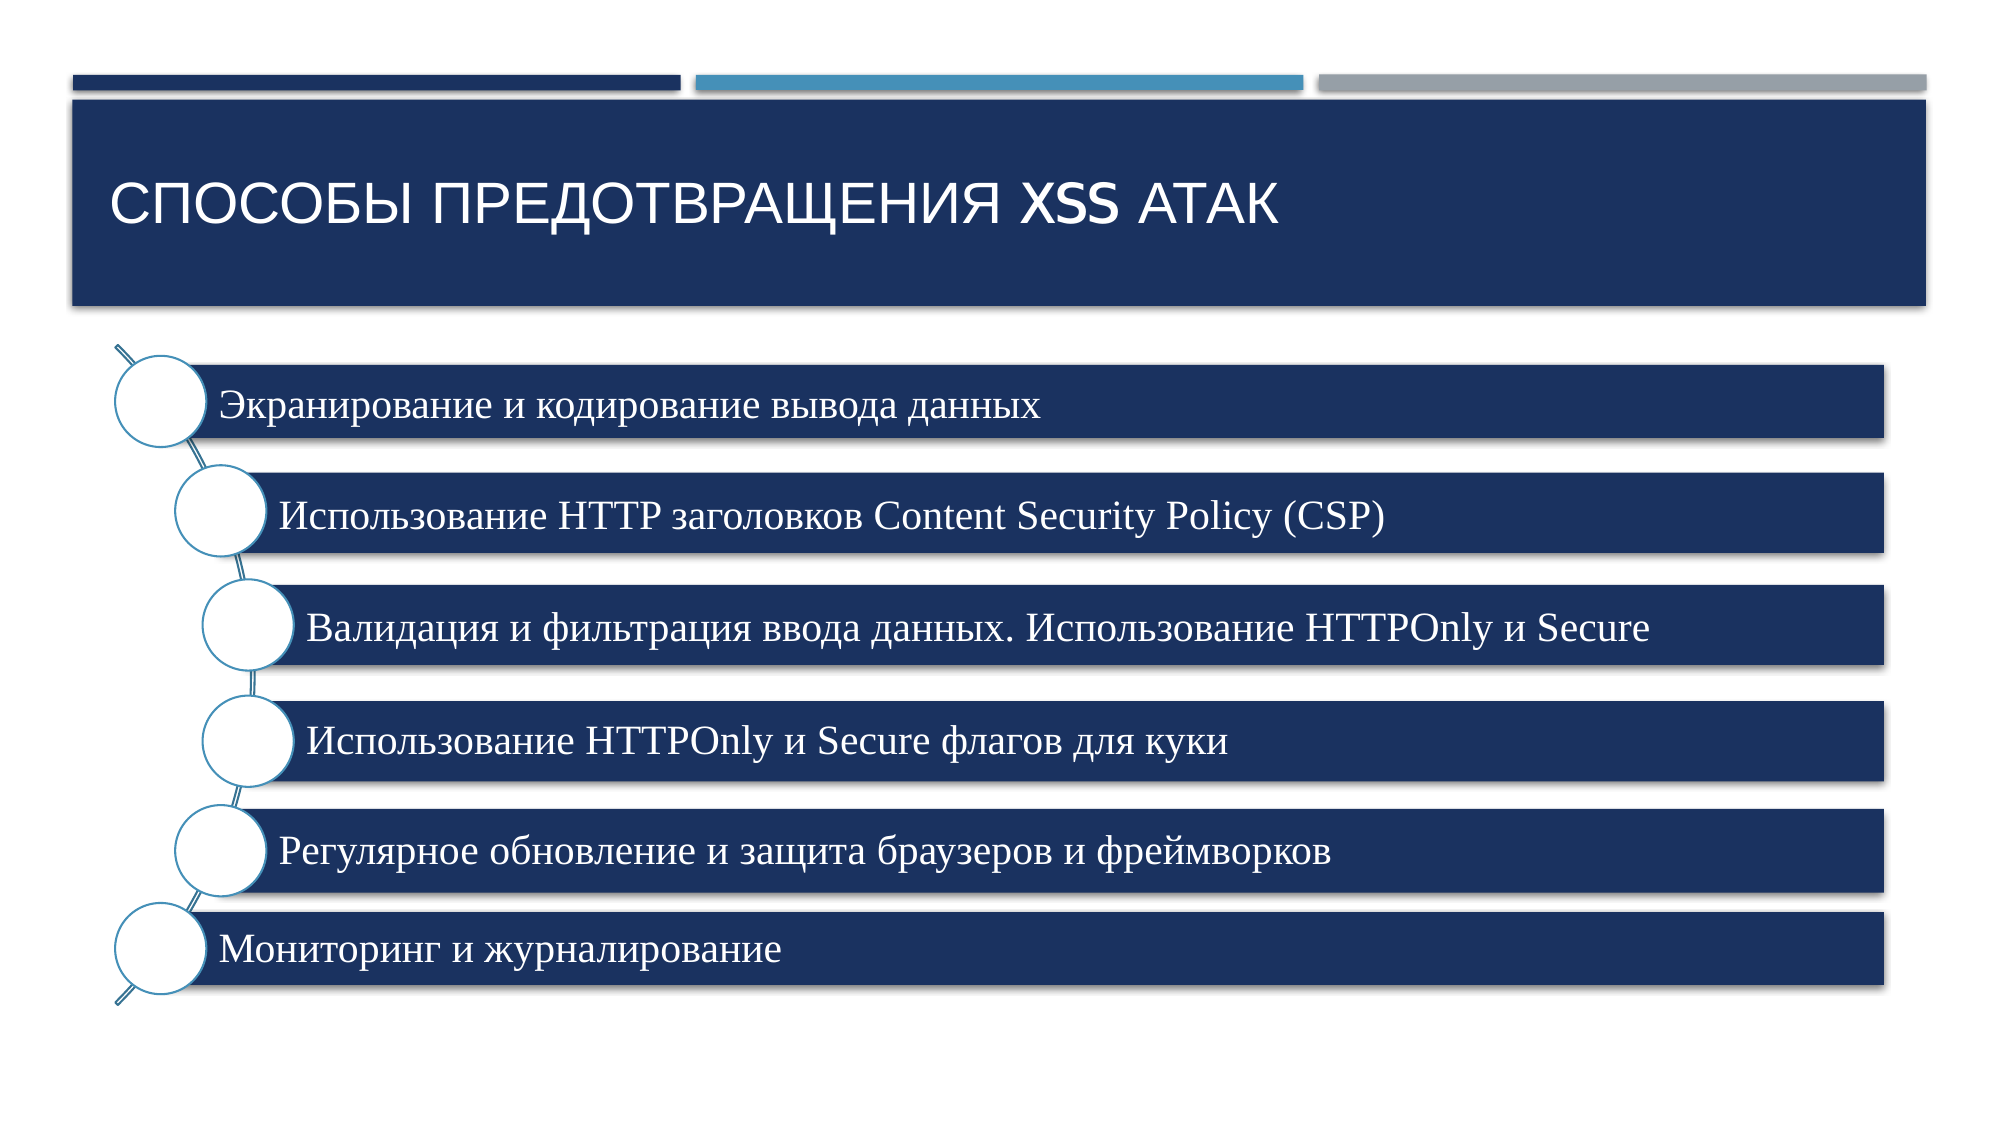

# способы предотвращения XSS атак
Экранирование и кодирование вывода данных
Использование HTTP заголовков Content Security Policy (CSP)
Валидация и фильтрация ввода данных. Использование HTTPOnly и Secure
Использование HTTPOnly и Secure флагов для куки
Регулярное обновление и защита браузеров и фреймворков
Мониторинг и журналирование